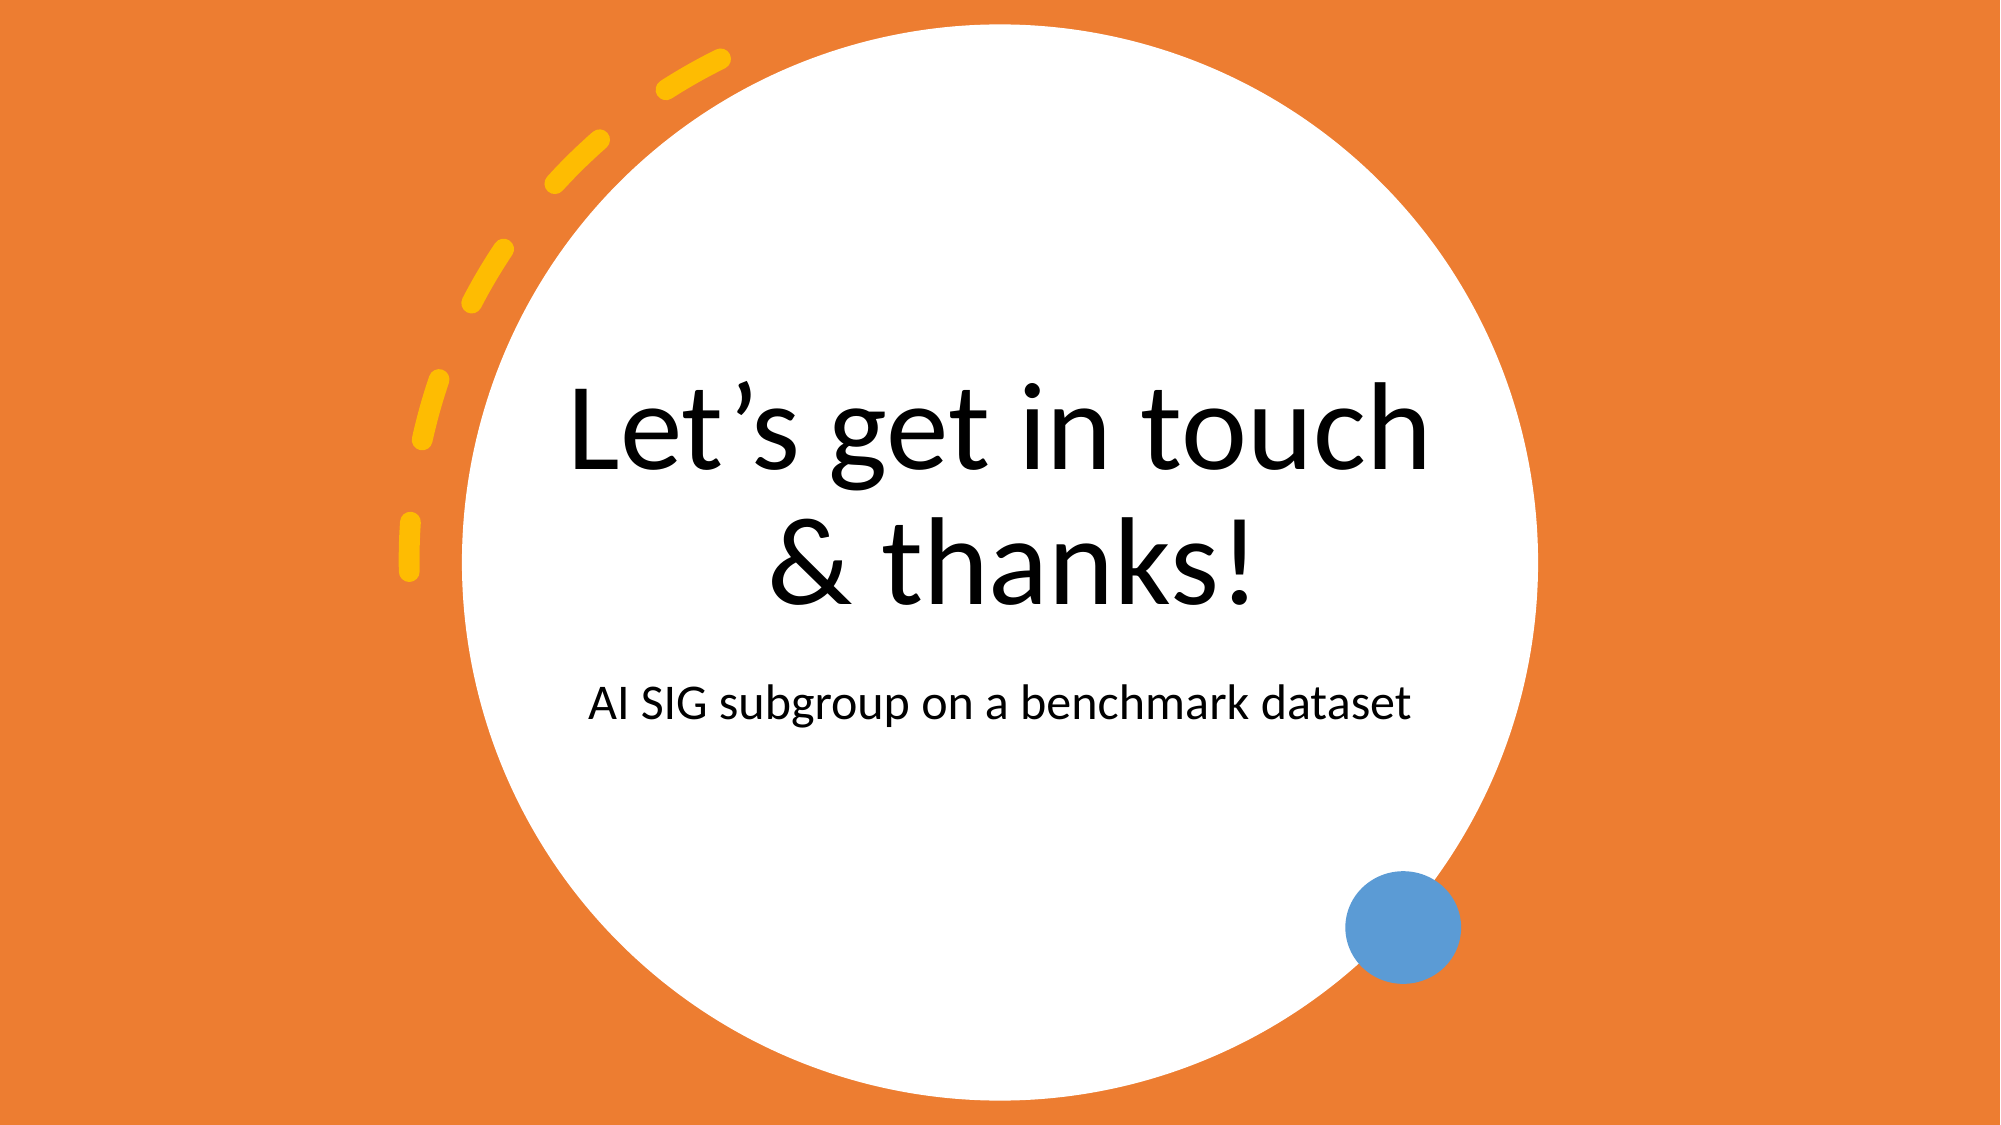

# Let’s get in touch  & thanks!
AI SIG subgroup on a benchmark dataset